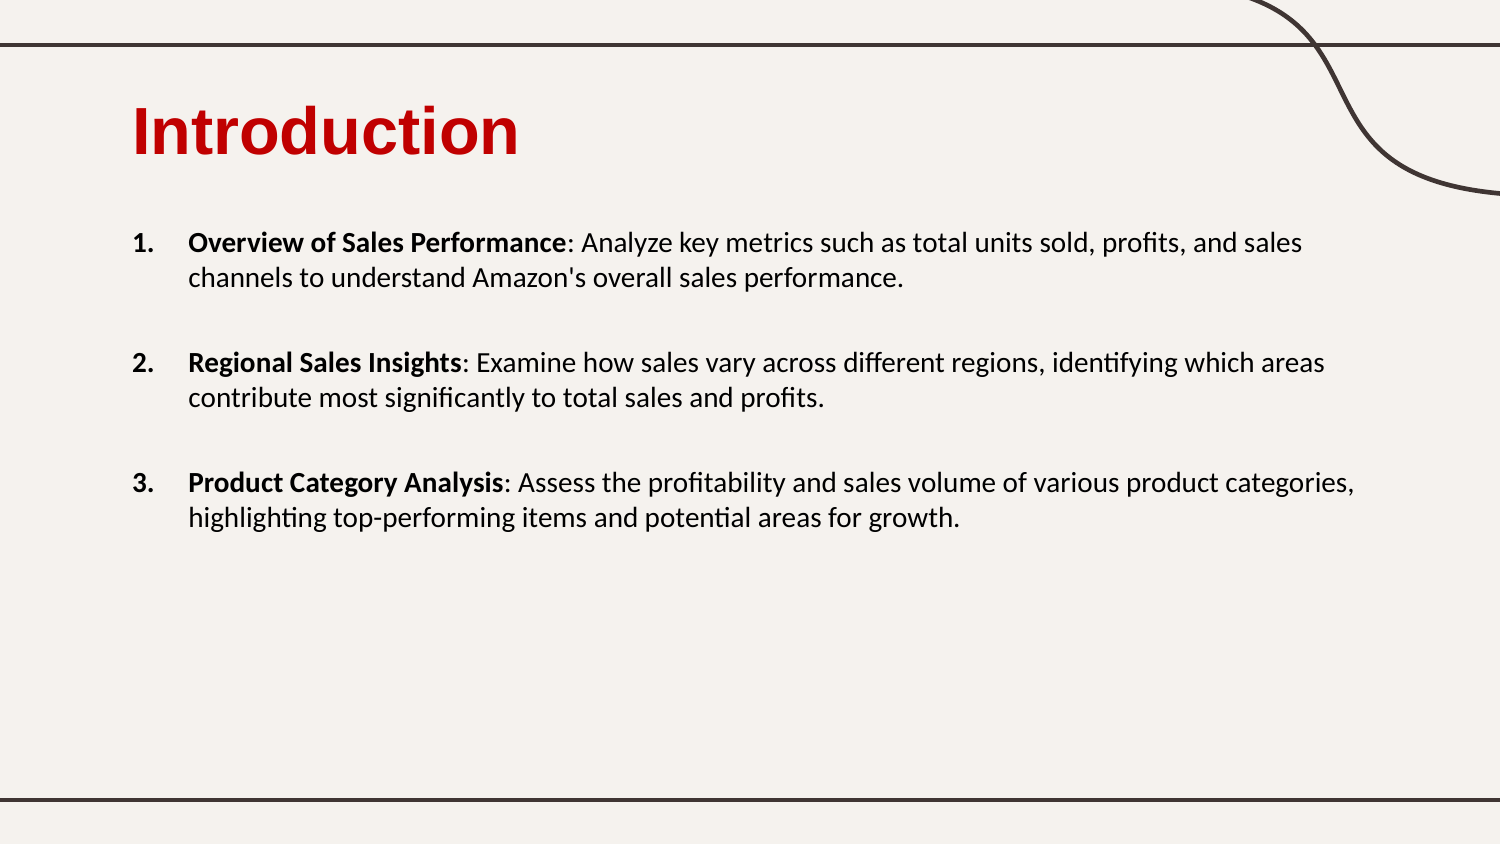

# Introduction
Overview of Sales Performance: Analyze key metrics such as total units sold, profits, and sales channels to understand Amazon's overall sales performance.
Regional Sales Insights: Examine how sales vary across different regions, identifying which areas contribute most significantly to total sales and profits.
Product Category Analysis: Assess the profitability and sales volume of various product categories, highlighting top-performing items and potential areas for growth.